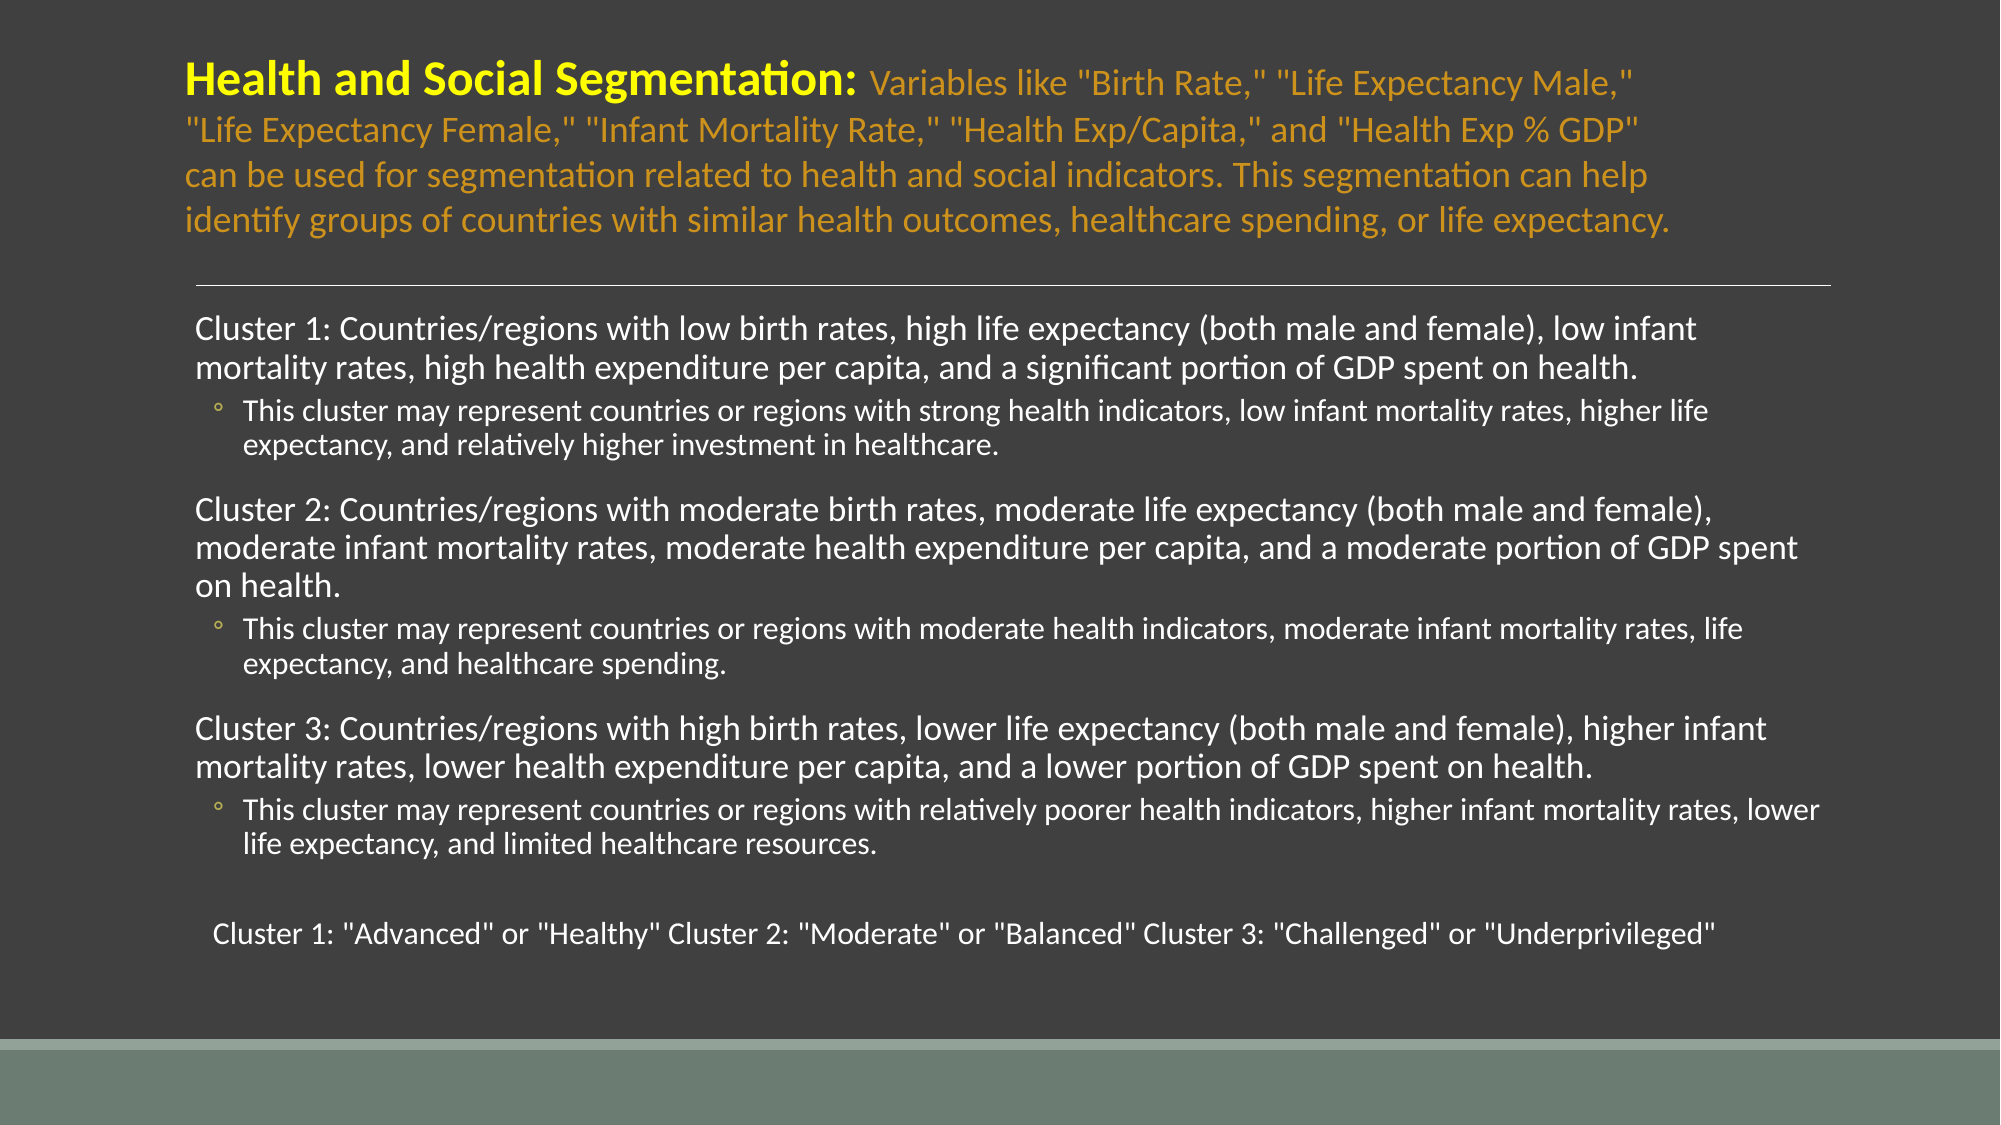

Health and Social Segmentation: Variables like "Birth Rate," "Life Expectancy Male," "Life Expectancy Female," "Infant Mortality Rate," "Health Exp/Capita," and "Health Exp % GDP" can be used for segmentation related to health and social indicators. This segmentation can help identify groups of countries with similar health outcomes, healthcare spending, or life expectancy.

Cluster 1: Countries/regions with low birth rates, high life expectancy (both male and female), low infant mortality rates, high health expenditure per capita, and a significant portion of GDP spent on health.
This cluster may represent countries or regions with strong health indicators, low infant mortality rates, higher life expectancy, and relatively higher investment in healthcare.
Cluster 2: Countries/regions with moderate birth rates, moderate life expectancy (both male and female), moderate infant mortality rates, moderate health expenditure per capita, and a moderate portion of GDP spent on health.
This cluster may represent countries or regions with moderate health indicators, moderate infant mortality rates, life expectancy, and healthcare spending.
Cluster 3: Countries/regions with high birth rates, lower life expectancy (both male and female), higher infant mortality rates, lower health expenditure per capita, and a lower portion of GDP spent on health.
This cluster may represent countries or regions with relatively poorer health indicators, higher infant mortality rates, lower life expectancy, and limited healthcare resources.

Cluster 1: "Advanced" or "Healthy" Cluster 2: "Moderate" or "Balanced" Cluster 3: "Challenged" or "Underprivileged"